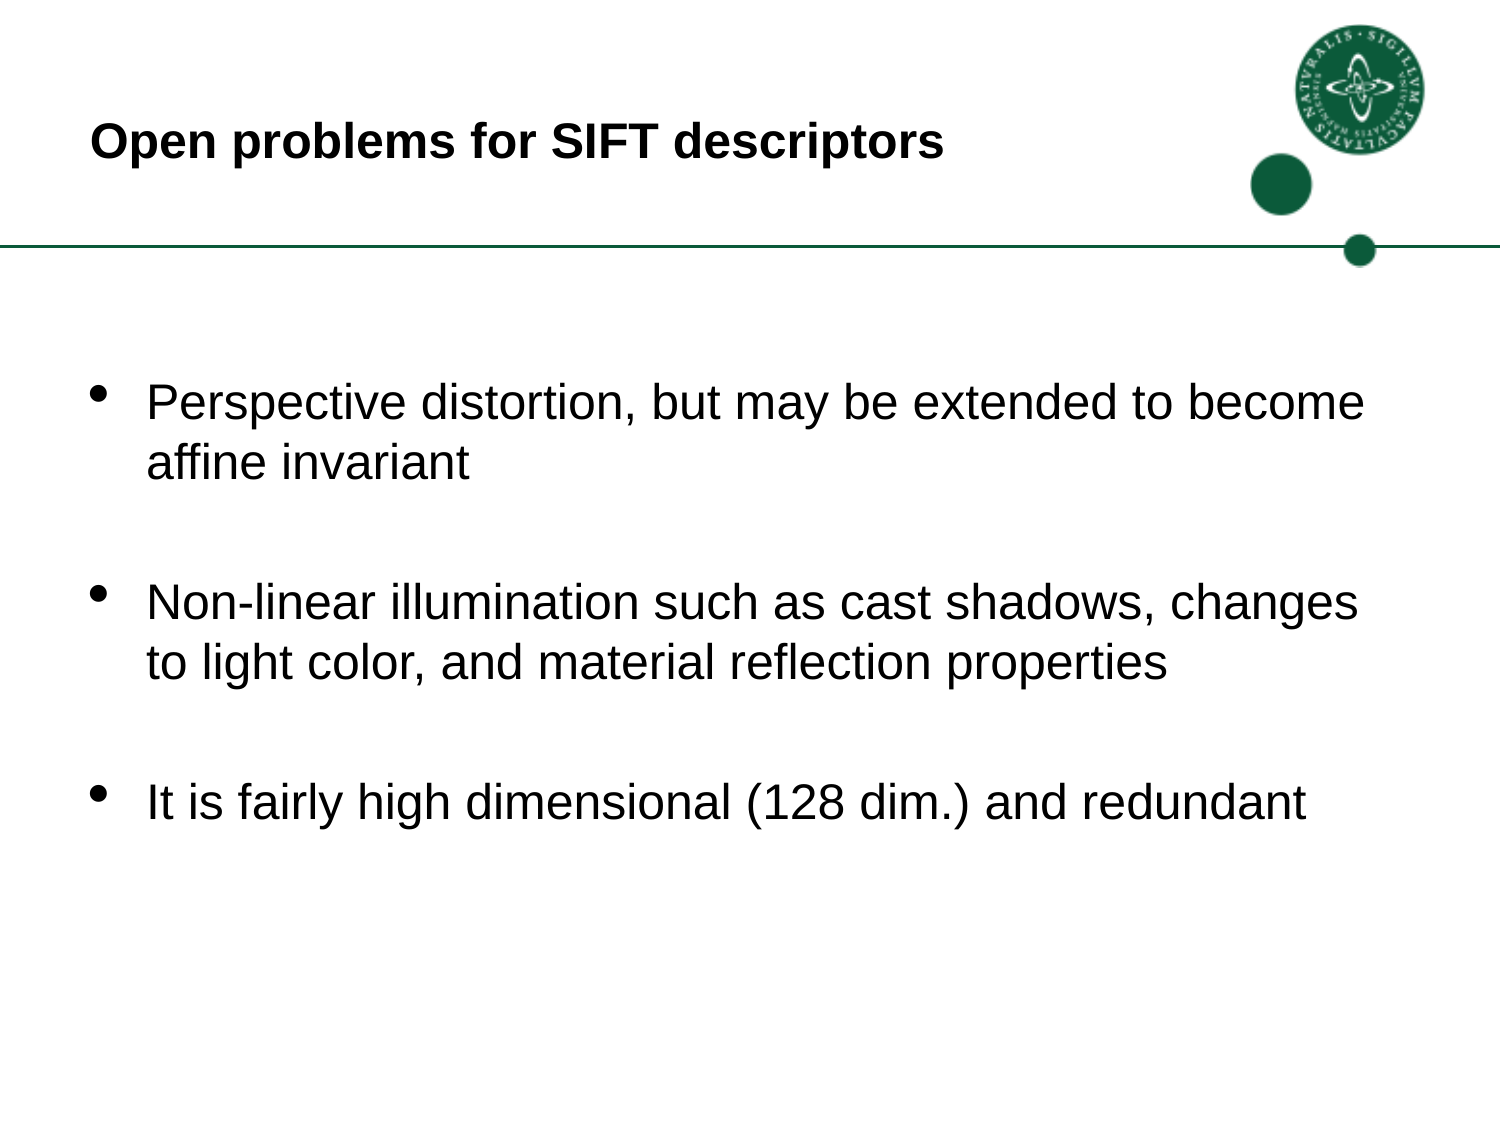

Open problems for SIFT descriptors

Perspective distortion, but may be extended to become affine invariant

Non-linear illumination such as cast shadows, changes to light color, and material reflection properties

It is fairly high dimensional (128 dim.) and redundant